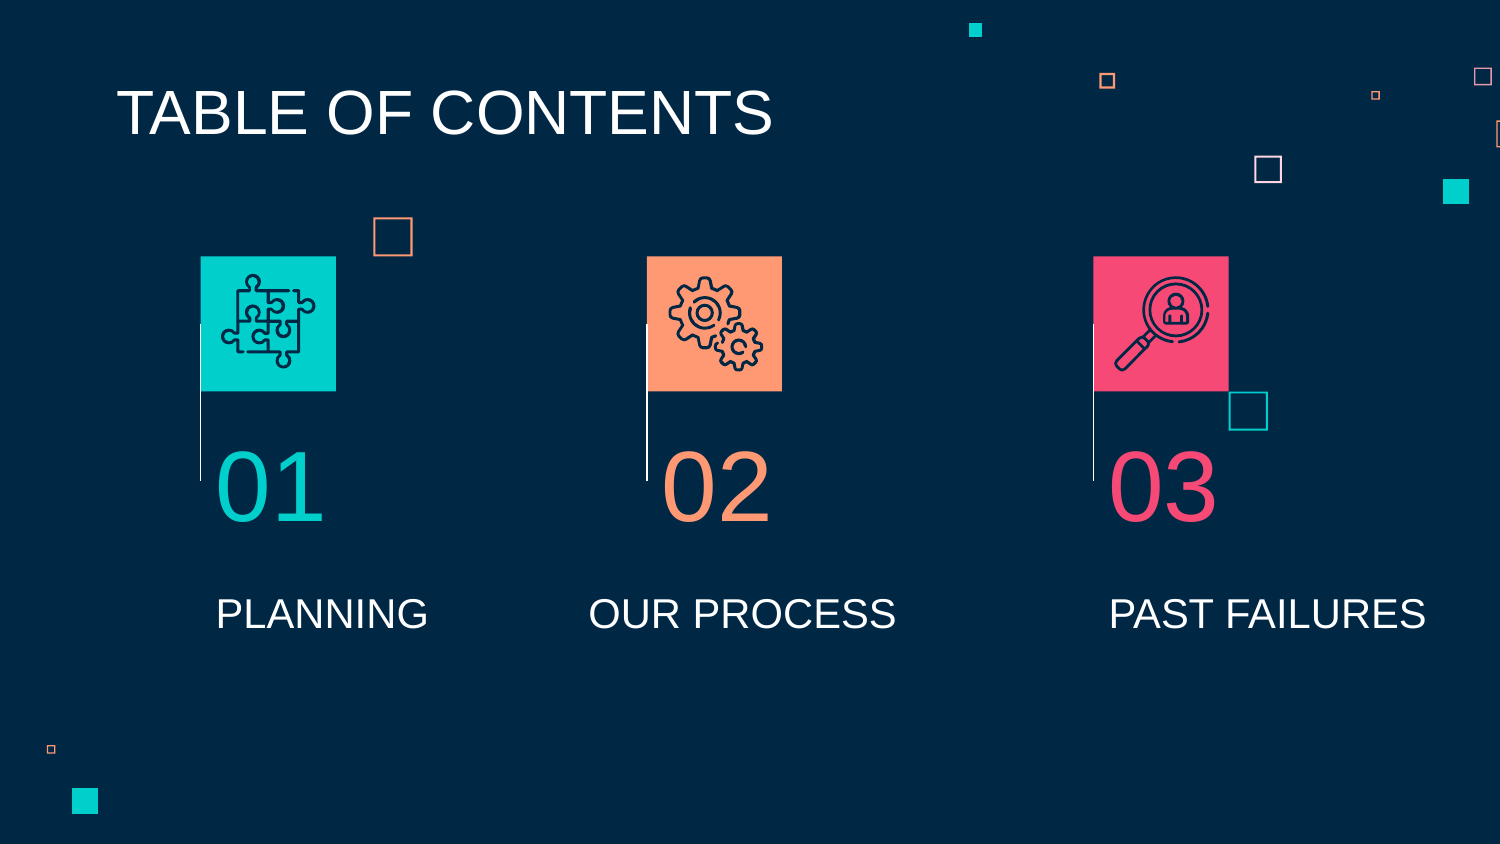

TABLE OF CONTENTS

01
02
03
# PLANNING
OUR PROCESS
PAST FAILURES